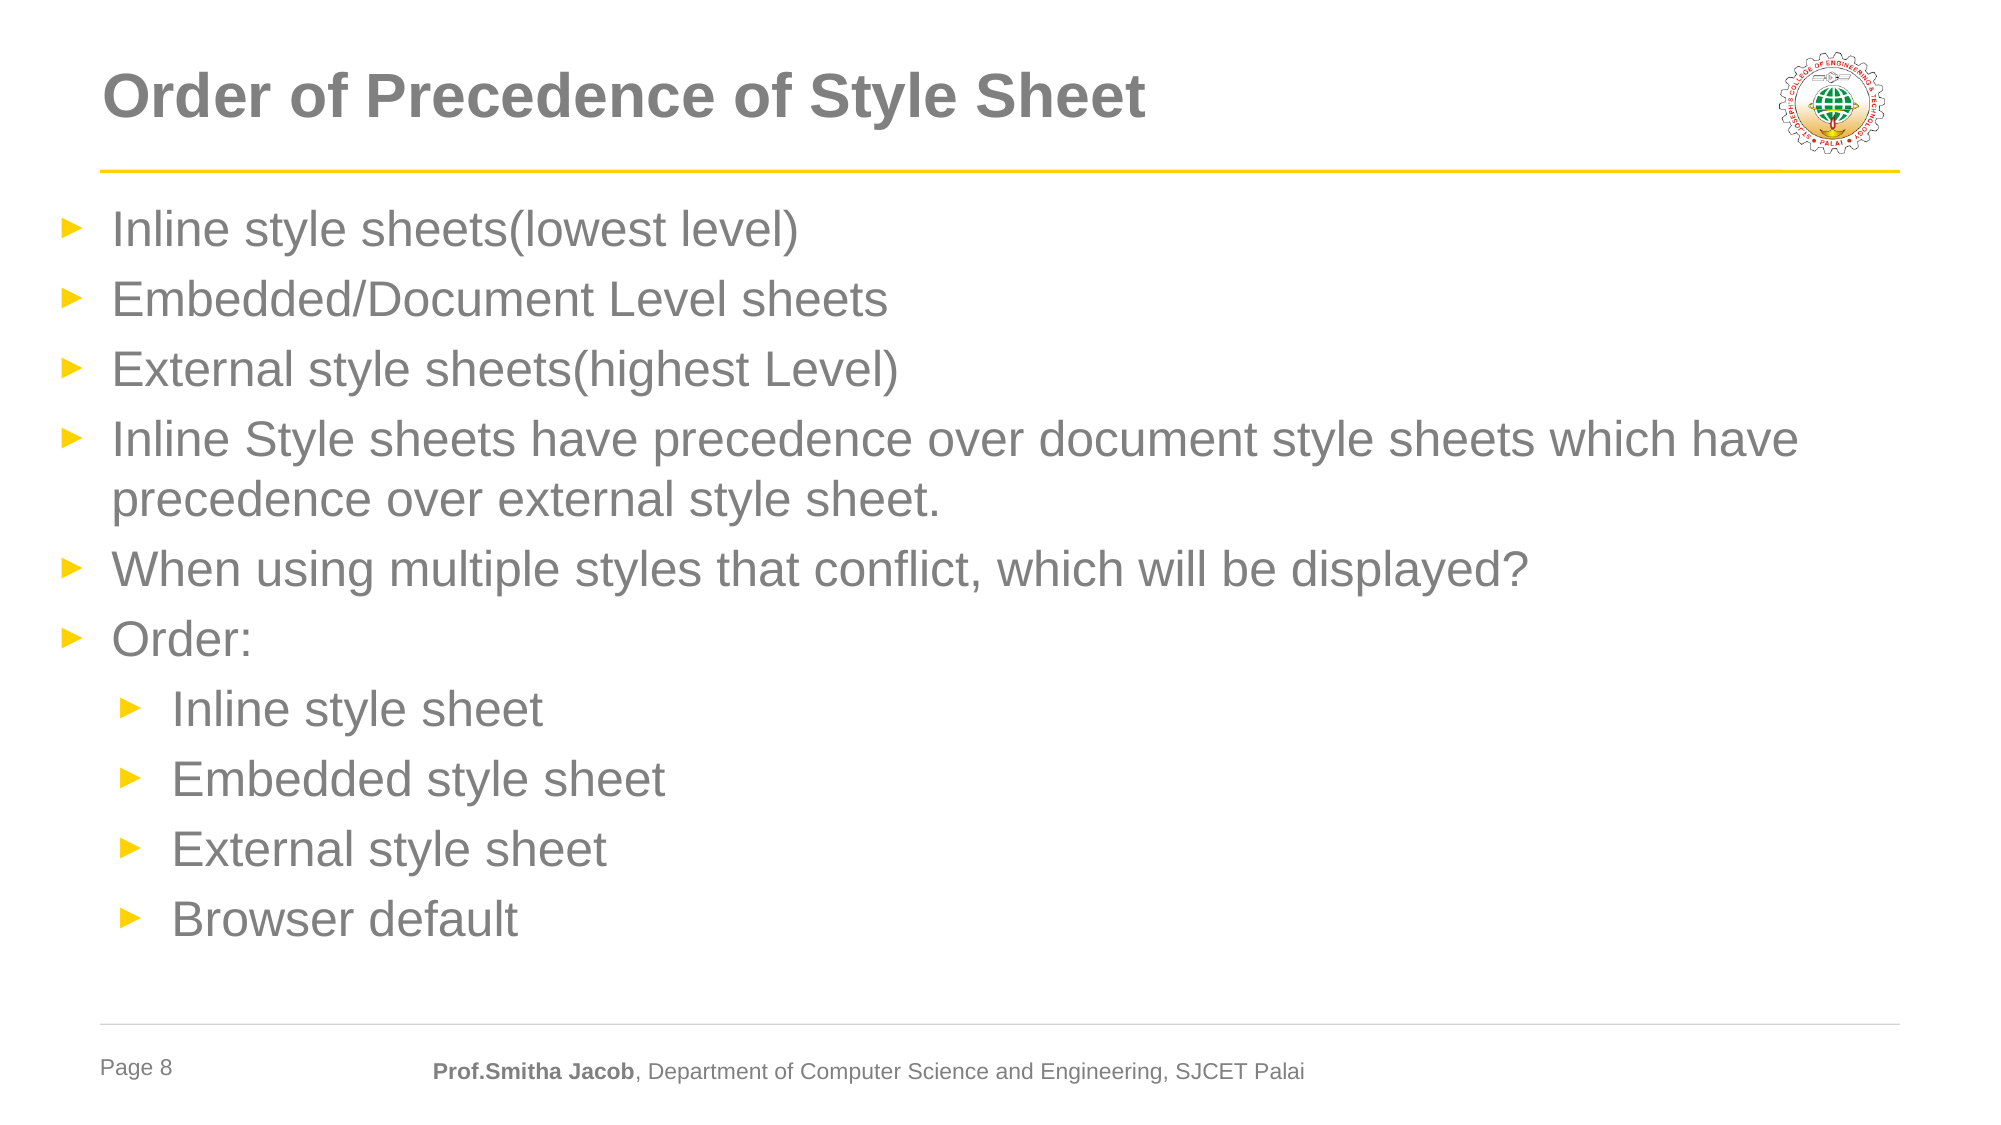

# Order of Precedence of Style Sheet
Inline style sheets(lowest level)
Embedded/Document Level sheets
External style sheets(highest Level)
Inline Style sheets have precedence over document style sheets which have precedence over external style sheet.
When using multiple styles that conflict, which will be displayed?
Order:
Inline style sheet
Embedded style sheet
External style sheet
Browser default